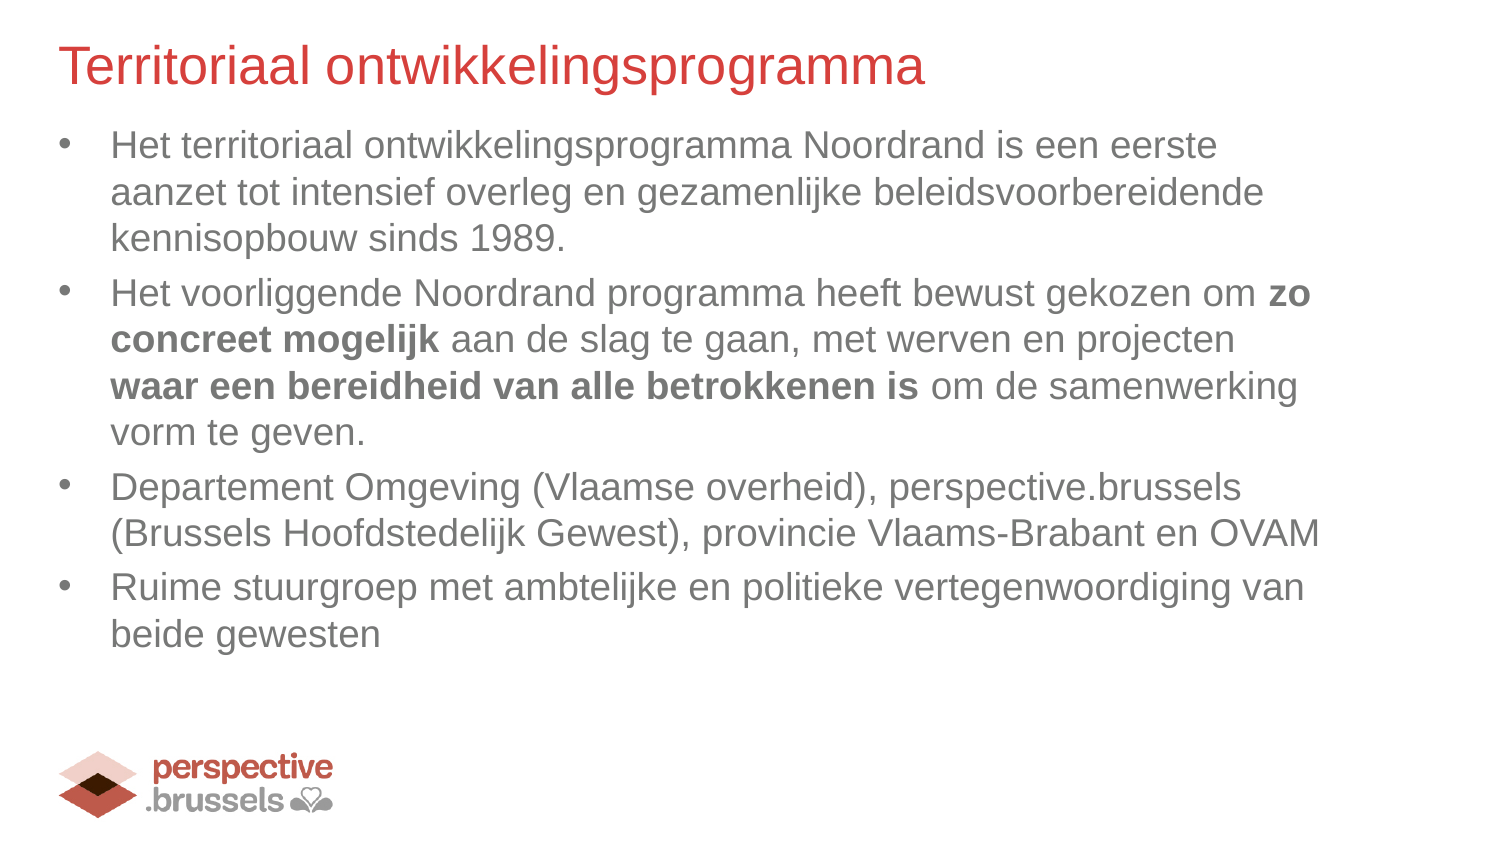

# Territoriaal ontwikkelingsprogramma
Het territoriaal ontwikkelingsprogramma Noordrand is een eerste aanzet tot intensief overleg en gezamenlijke beleidsvoorbereidende kennisopbouw sinds 1989.
Het voorliggende Noordrand programma heeft bewust gekozen om zo concreet mogelijk aan de slag te gaan, met werven en projecten waar een bereidheid van alle betrokkenen is om de samenwerking vorm te geven.
Departement Omgeving (Vlaamse overheid), perspective.brussels (Brussels Hoofdstedelijk Gewest), provincie Vlaams-Brabant en OVAM
Ruime stuurgroep met ambtelijke en politieke vertegenwoordiging van beide gewesten